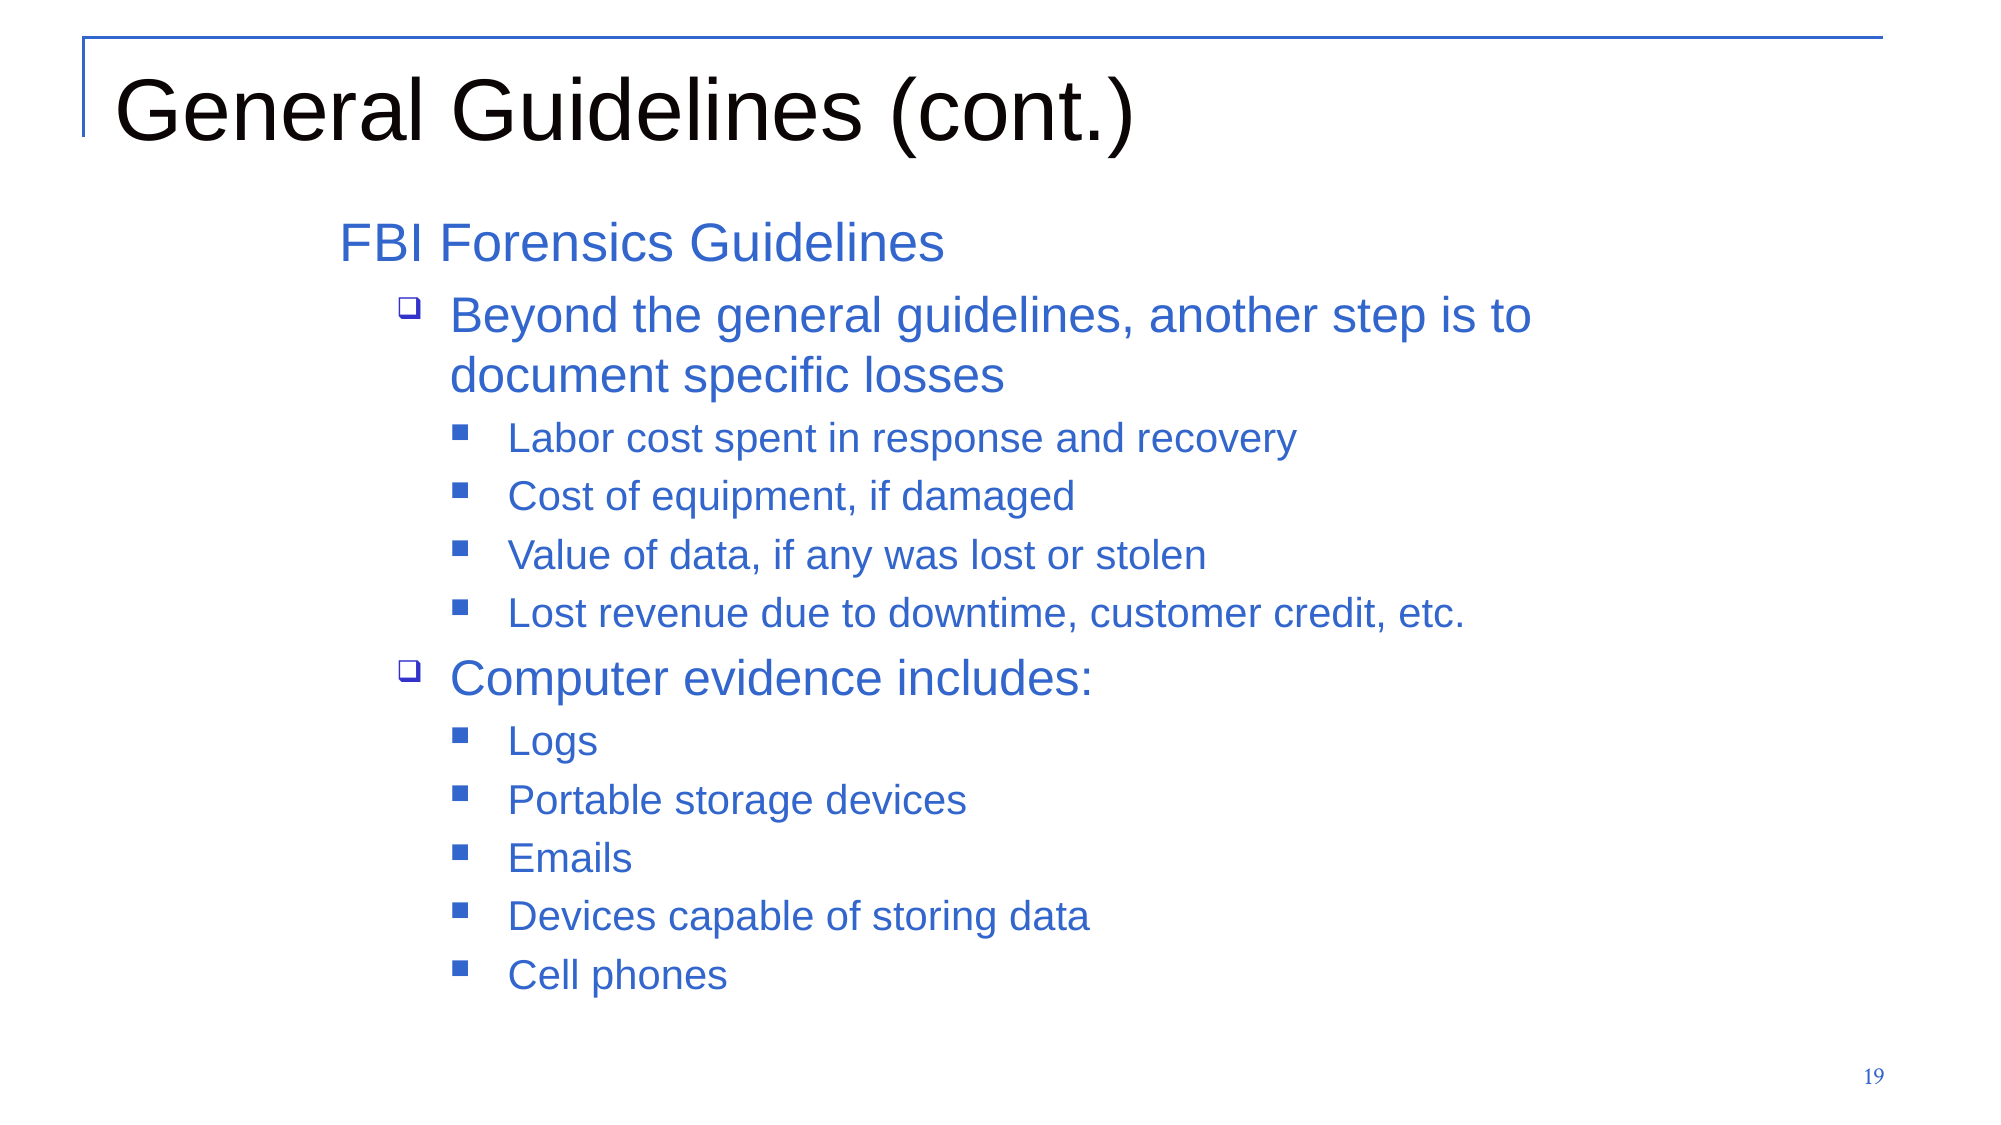

# General Guidelines (cont.)
FBI Forensics Guidelines
Beyond the general guidelines, another step is to document specific losses
Labor cost spent in response and recovery
Cost of equipment, if damaged
Value of data, if any was lost or stolen
Lost revenue due to downtime, customer credit, etc.
Computer evidence includes:
Logs
Portable storage devices
Emails
Devices capable of storing data
Cell phones

19